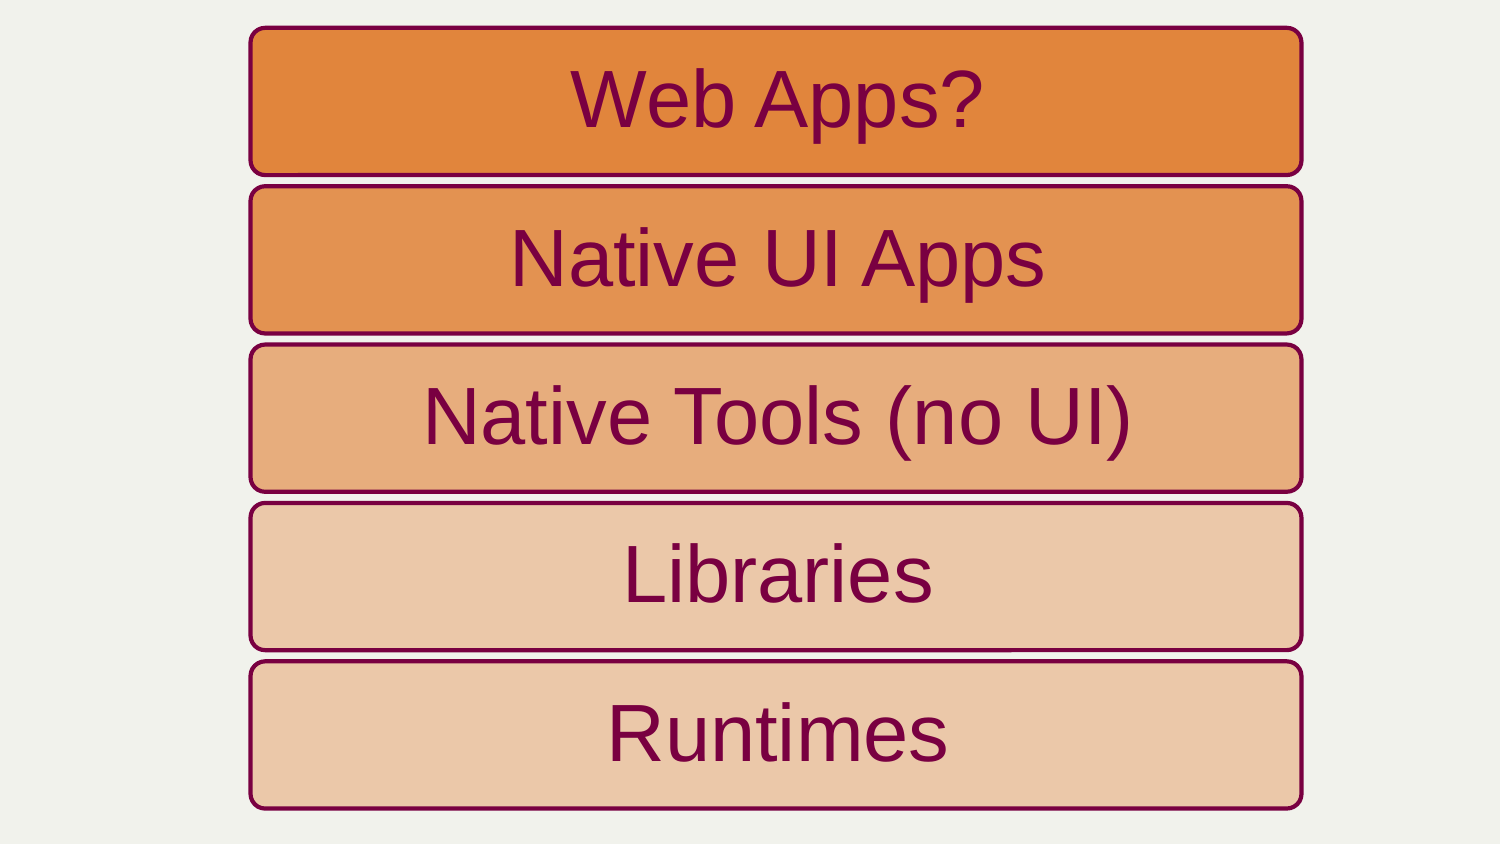

Web Apps?
Native UI Apps
Native Tools (no UI)
Libraries
Runtimes